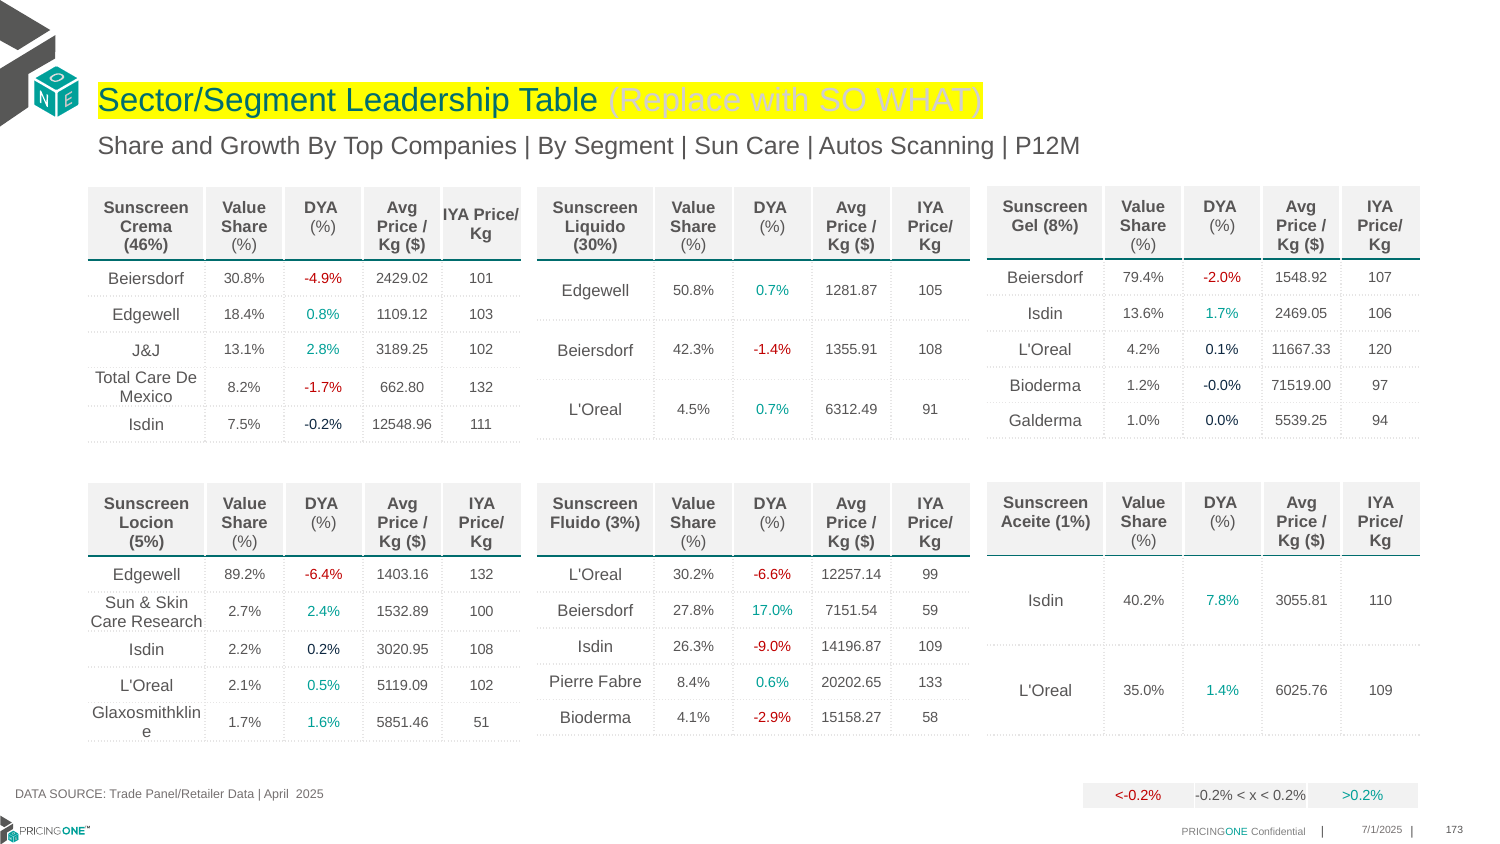

# Sector/Segment Leadership Table (Replace with SO WHAT)
Share and Growth By Top Companies | By Segment | Sun Care | Autos Scanning | P12M
| Sunscreen Gel (8%) | Value Share (%) | DYA (%) | Avg Price /Kg ($) | IYA Price/Kg |
| --- | --- | --- | --- | --- |
| Beiersdorf | 79.4% | -2.0% | 1548.92 | 107 |
| Isdin | 13.6% | 1.7% | 2469.05 | 106 |
| L'Oreal | 4.2% | 0.1% | 11667.33 | 120 |
| Bioderma | 1.2% | -0.0% | 71519.00 | 97 |
| Galderma | 1.0% | 0.0% | 5539.25 | 94 |
| Sunscreen Crema (46%) | Value Share (%) | DYA (%) | Avg Price /Kg ($) | IYA Price/ Kg |
| --- | --- | --- | --- | --- |
| Beiersdorf | 30.8% | -4.9% | 2429.02 | 101 |
| Edgewell | 18.4% | 0.8% | 1109.12 | 103 |
| J&J | 13.1% | 2.8% | 3189.25 | 102 |
| Total Care De Mexico | 8.2% | -1.7% | 662.80 | 132 |
| Isdin | 7.5% | -0.2% | 12548.96 | 111 |
| Sunscreen Liquido (30%) | Value Share (%) | DYA (%) | Avg Price /Kg ($) | IYA Price/Kg |
| --- | --- | --- | --- | --- |
| Edgewell | 50.8% | 0.7% | 1281.87 | 105 |
| Beiersdorf | 42.3% | -1.4% | 1355.91 | 108 |
| L'Oreal | 4.5% | 0.7% | 6312.49 | 91 |
| Sunscreen Aceite (1%) | Value Share (%) | DYA (%) | Avg Price /Kg ($) | IYA Price/Kg |
| --- | --- | --- | --- | --- |
| Isdin | 40.2% | 7.8% | 3055.81 | 110 |
| L'Oreal | 35.0% | 1.4% | 6025.76 | 109 |
| Sunscreen Locion (5%) | Value Share (%) | DYA (%) | Avg Price /Kg ($) | IYA Price/Kg |
| --- | --- | --- | --- | --- |
| Edgewell | 89.2% | -6.4% | 1403.16 | 132 |
| Sun & Skin Care Research | 2.7% | 2.4% | 1532.89 | 100 |
| Isdin | 2.2% | 0.2% | 3020.95 | 108 |
| L'Oreal | 2.1% | 0.5% | 5119.09 | 102 |
| Glaxosmithkline | 1.7% | 1.6% | 5851.46 | 51 |
| Sunscreen Fluido (3%) | Value Share (%) | DYA (%) | Avg Price /Kg ($) | IYA Price/Kg |
| --- | --- | --- | --- | --- |
| L'Oreal | 30.2% | -6.6% | 12257.14 | 99 |
| Beiersdorf | 27.8% | 17.0% | 7151.54 | 59 |
| Isdin | 26.3% | -9.0% | 14196.87 | 109 |
| Pierre Fabre | 8.4% | 0.6% | 20202.65 | 133 |
| Bioderma | 4.1% | -2.9% | 15158.27 | 58 |
DATA SOURCE: Trade Panel/Retailer Data | April  2025
| <-0.2% | -0.2% < x < 0.2% | >0.2% |
| --- | --- | --- |

7/1/2025
173